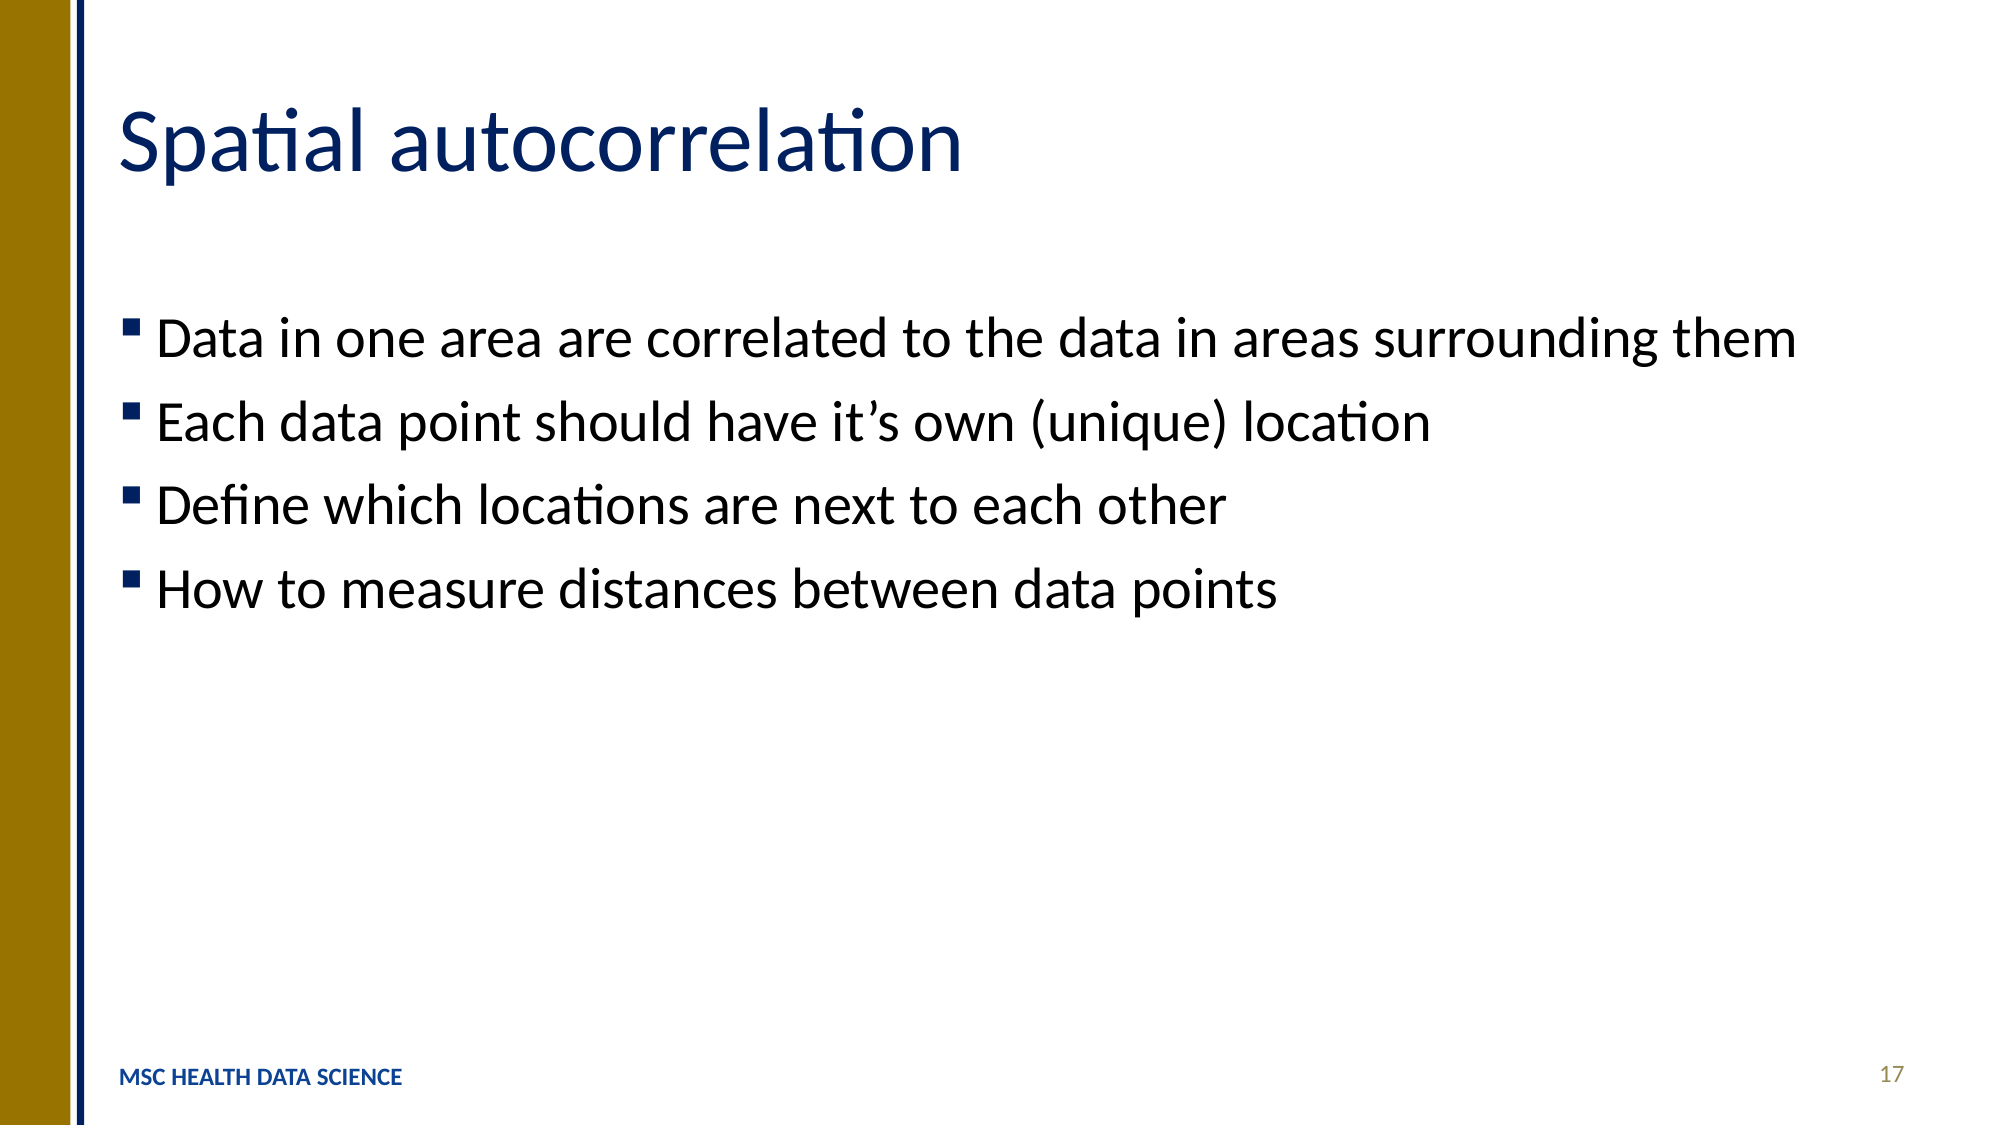

# Spatial autocorrelation
Data in one area are correlated to the data in areas surrounding them
Each data point should have it’s own (unique) location
Define which locations are next to each other
How to measure distances between data points
17
MSC HEALTH DATA SCIENCE